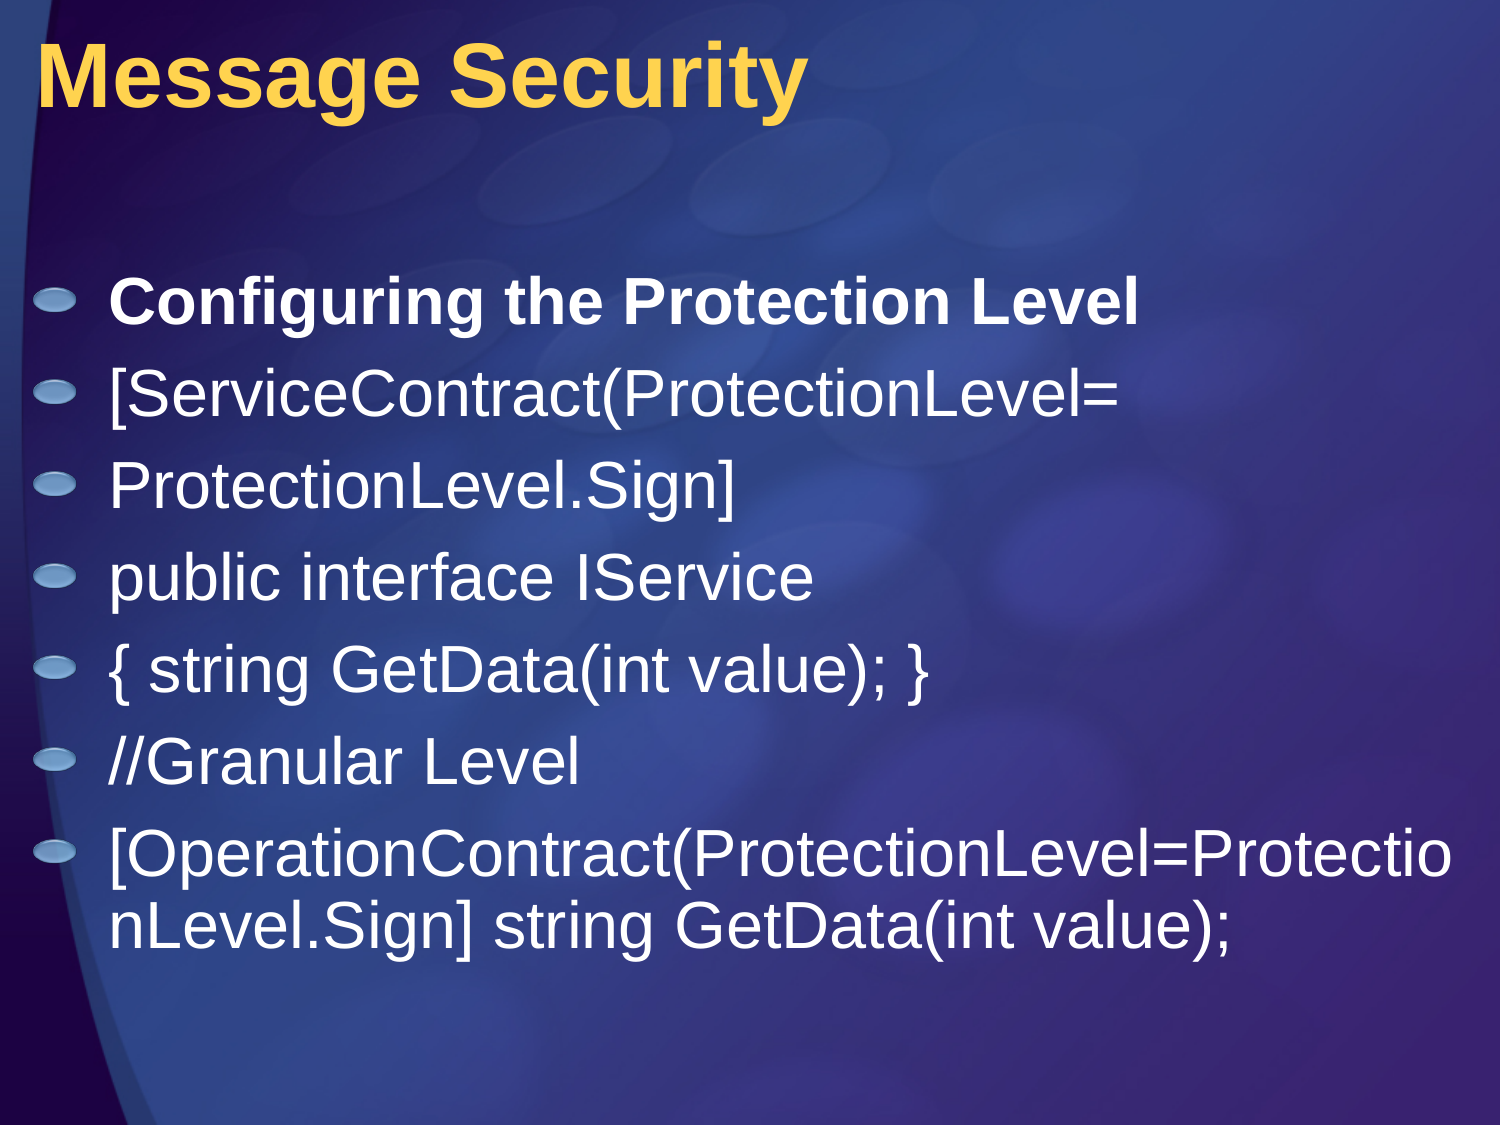

# Message Security
Configuring the Protection Level
[ServiceContract(ProtectionLevel=
ProtectionLevel.Sign]
public interface IService
{ string GetData(int value); }
//Granular Level
[OperationContract(ProtectionLevel=ProtectionLevel.Sign] string GetData(int value);